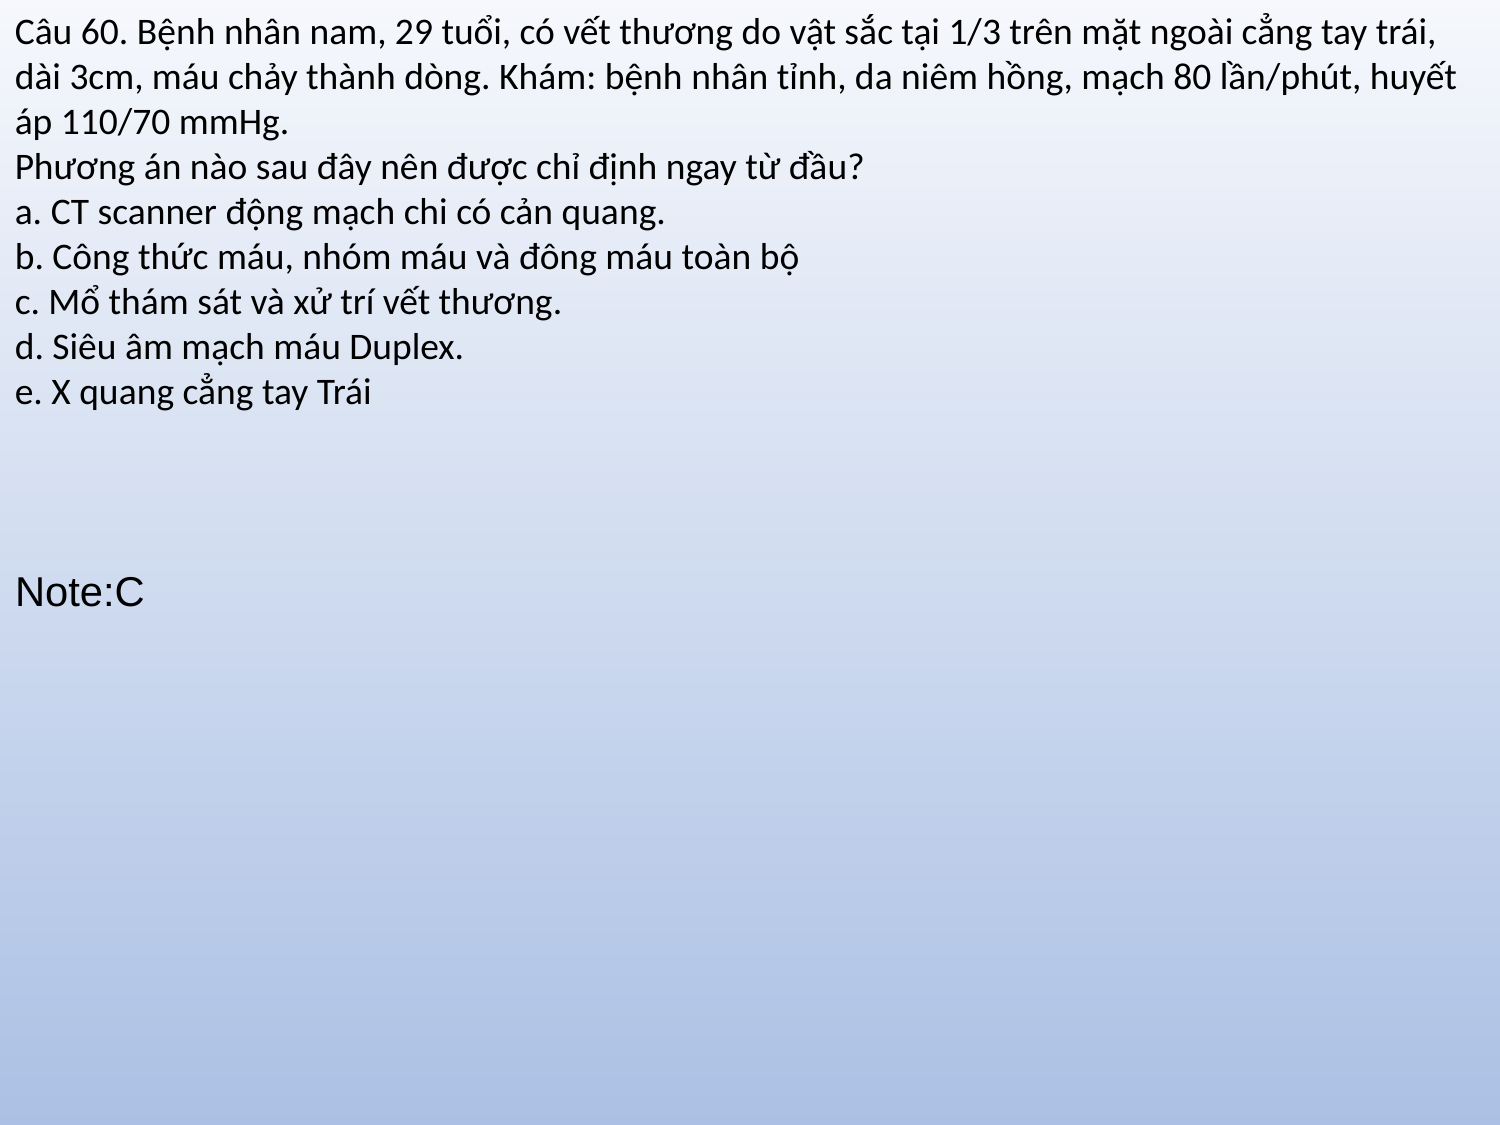

Câu 60. Bệnh nhân nam, 29 tuổi, có vết thương do vật sắc tại 1/3 trên mặt ngoài cẳng tay trái, dài 3cm, máu chảy thành dòng. Khám: bệnh nhân tỉnh, da niêm hồng, mạch 80 lần/phút, huyết áp 110/70 mmHg.
Phương án nào sau đây nên được chỉ định ngay từ đầu?
a. CT scanner động mạch chi có cản quang.
b. Công thức máu, nhóm máu và đông máu toàn bộ
c. Mổ thám sát và xử trí vết thương.
d. Siêu âm mạch máu Duplex.
e. X quang cẳng tay Trái
Note:C